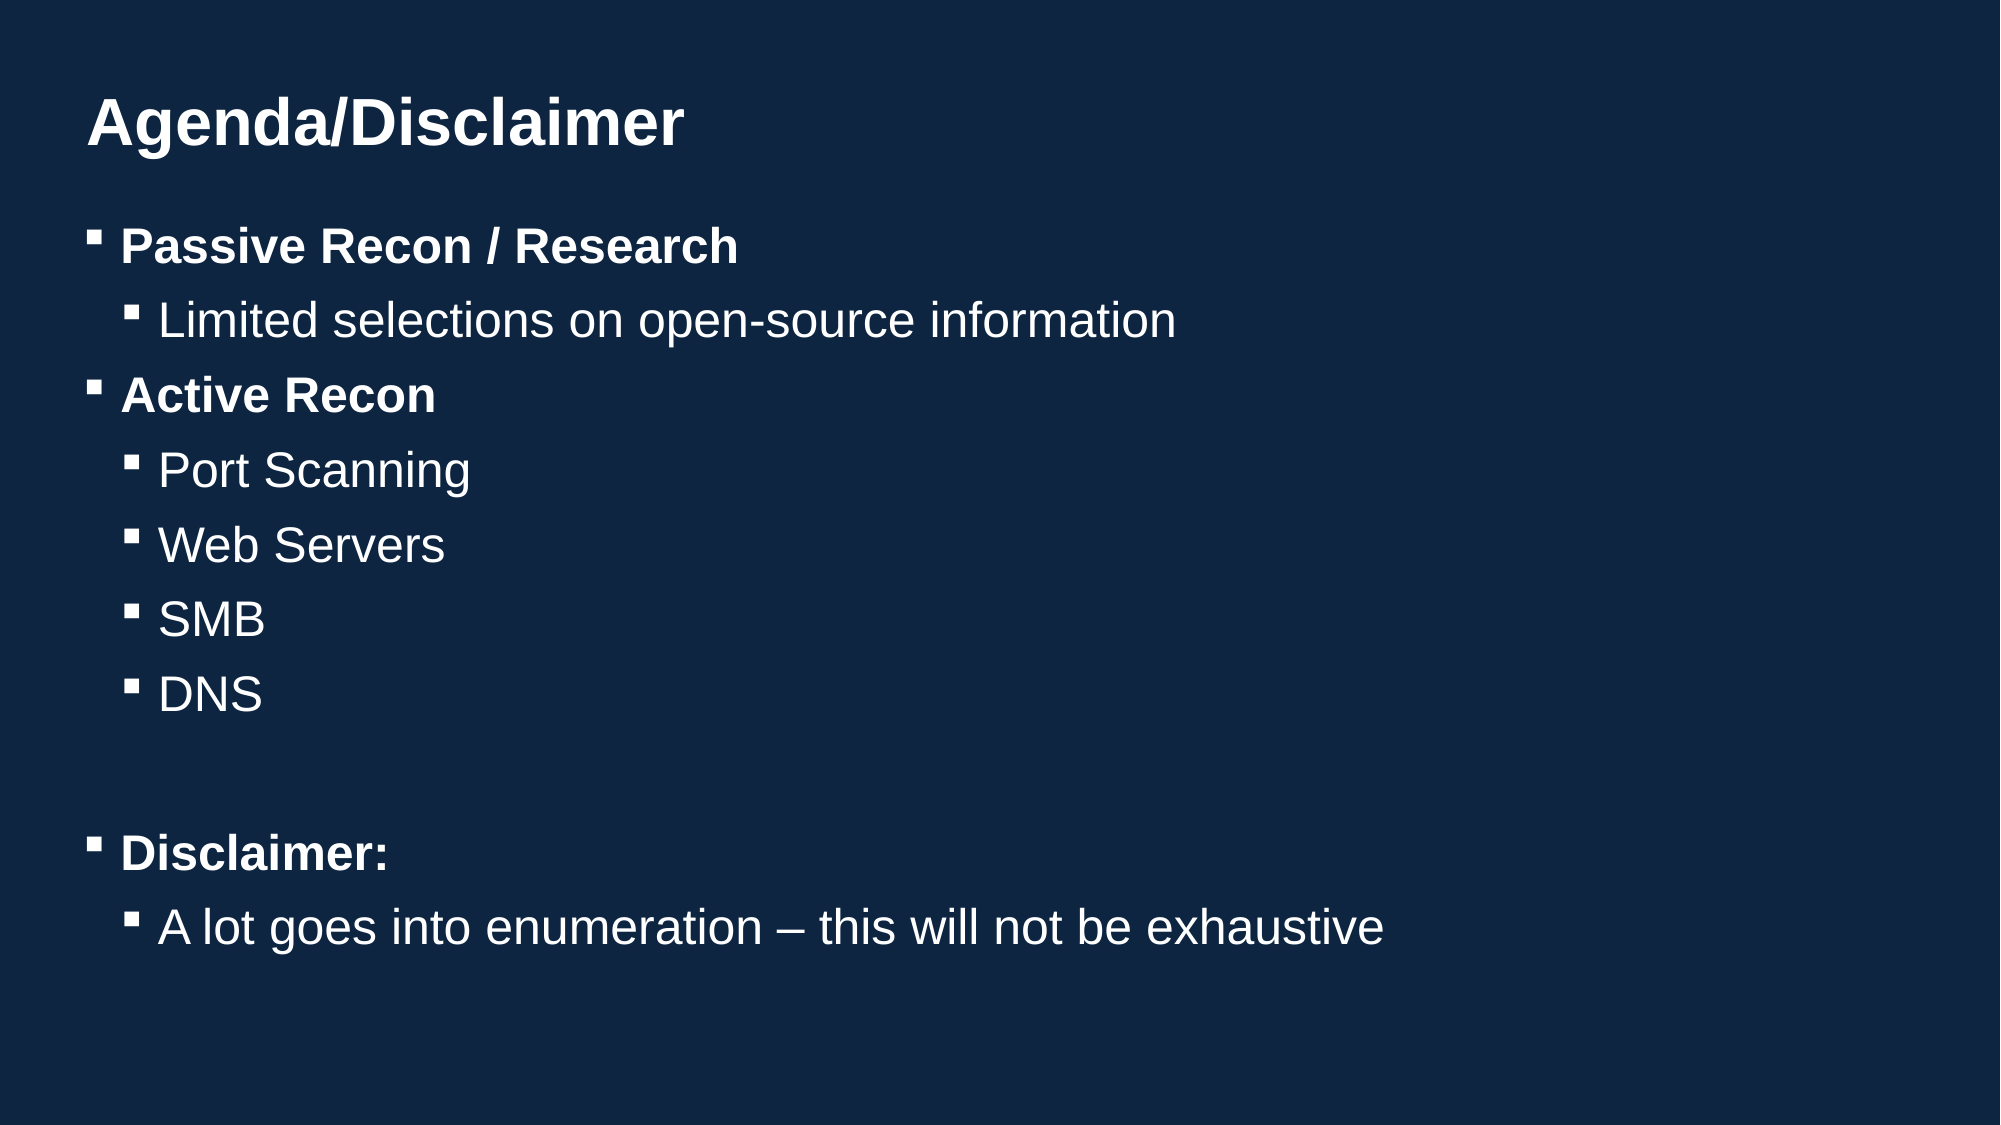

# Agenda/Disclaimer
Passive Recon / Research
Limited selections on open-source information
Active Recon
Port Scanning
Web Servers
SMB
DNS

Disclaimer:
A lot goes into enumeration – this will not be exhaustive